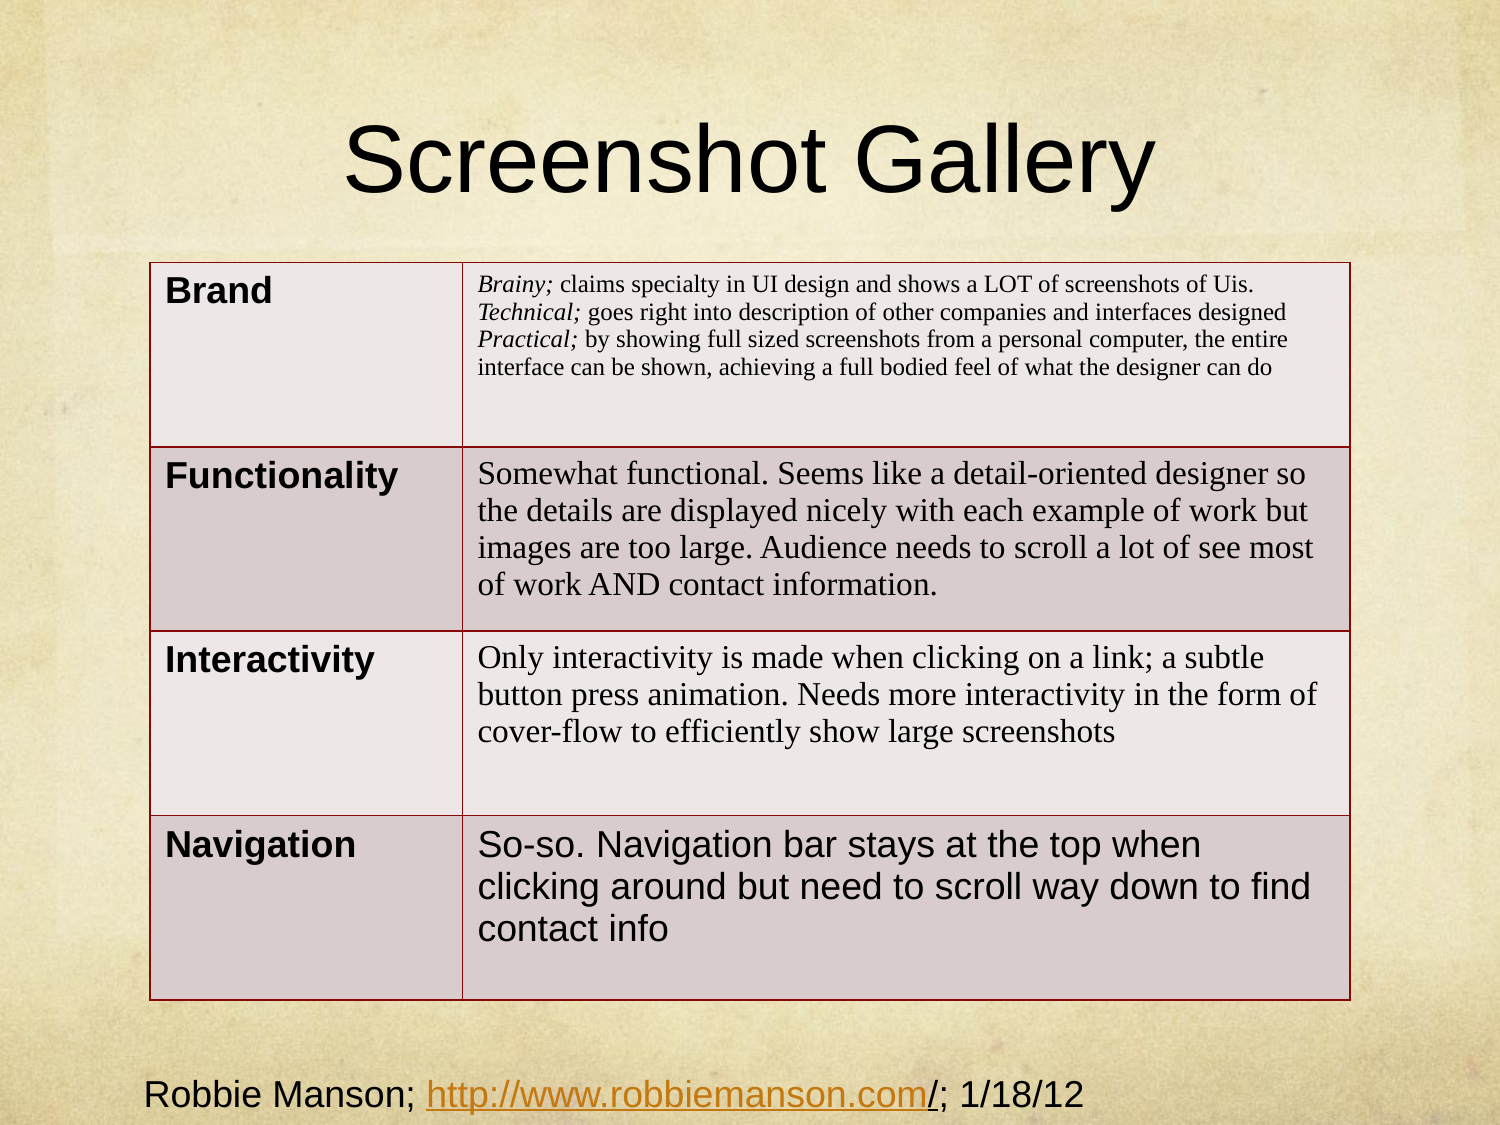

# Screenshot Gallery
| Brand | Brainy; claims specialty in UI design and shows a LOT of screenshots of Uis. Technical; goes right into description of other companies and interfaces designed Practical; by showing full sized screenshots from a personal computer, the entire interface can be shown, achieving a full bodied feel of what the designer can do |
| --- | --- |
| Functionality | Somewhat functional. Seems like a detail-oriented designer so the details are displayed nicely with each example of work but images are too large. Audience needs to scroll a lot of see most of work AND contact information. |
| Interactivity | Only interactivity is made when clicking on a link; a subtle button press animation. Needs more interactivity in the form of cover-flow to efficiently show large screenshots |
| Navigation | So-so. Navigation bar stays at the top when clicking around but need to scroll way down to find contact info |
Robbie Manson; http://www.robbiemanson.com/; 1/18/12